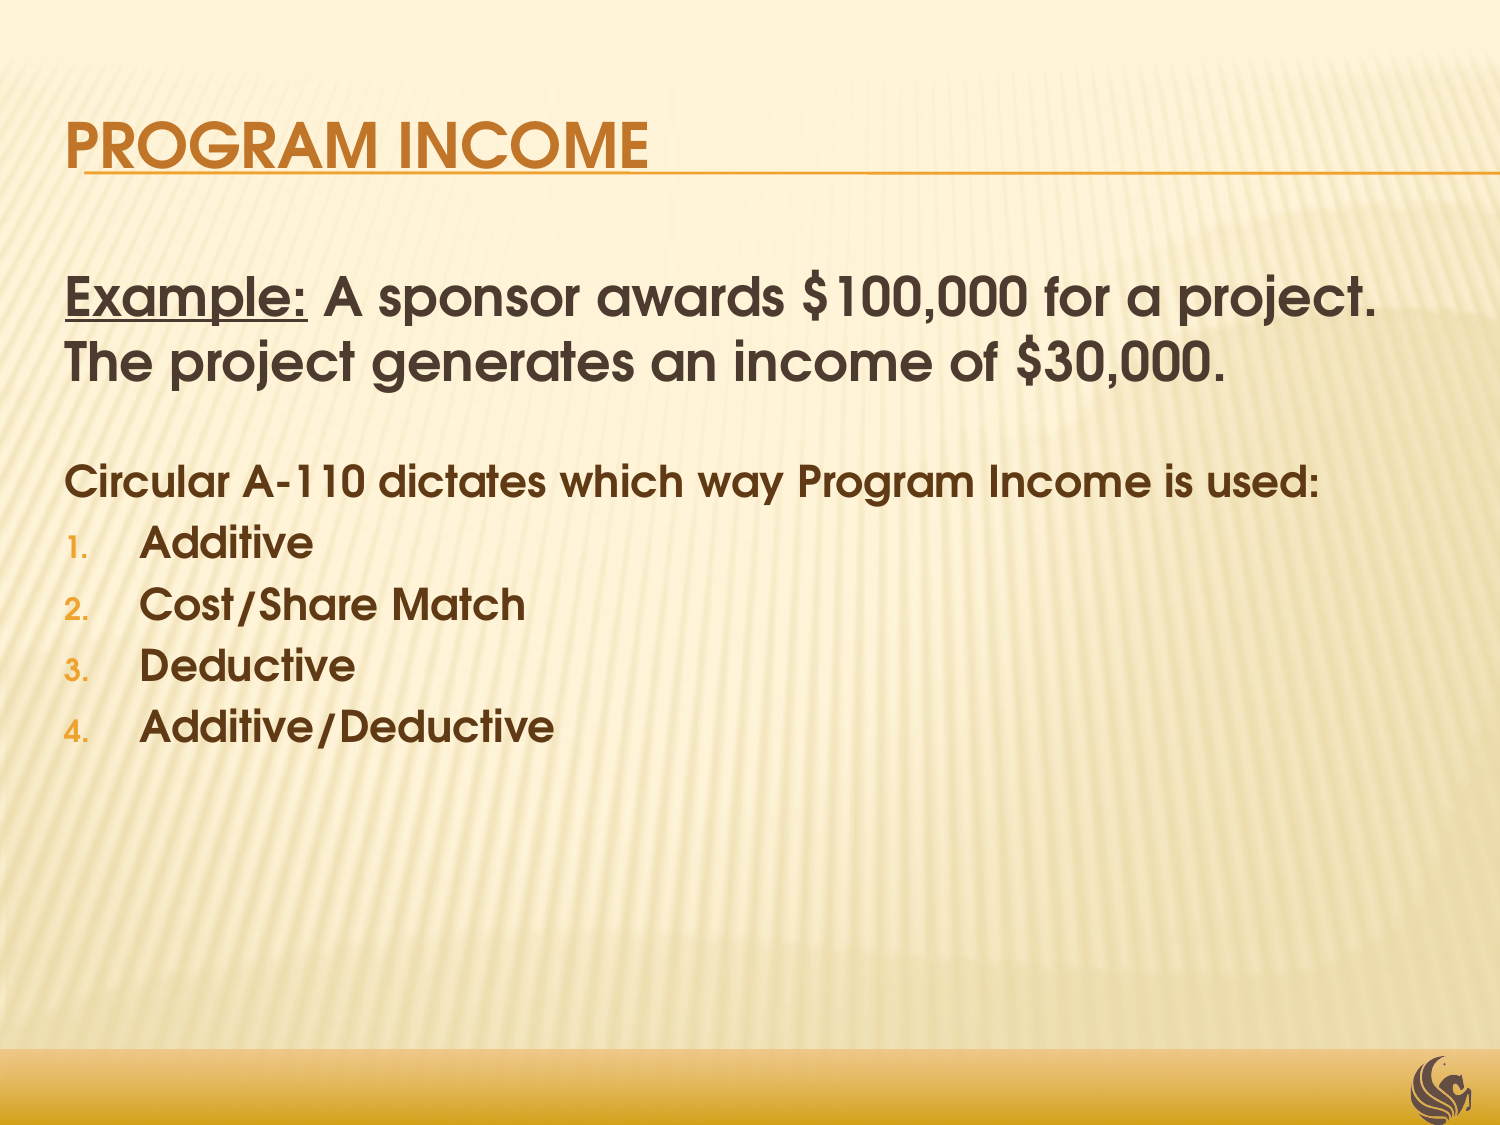

# PROGRAM INCOME
Example: A sponsor awards $100,000 for a project. The project generates an income of $30,000.

Circular A-110 dictates which way Program Income is used:
Additive
Cost/Share Match
Deductive
Additive/Deductive